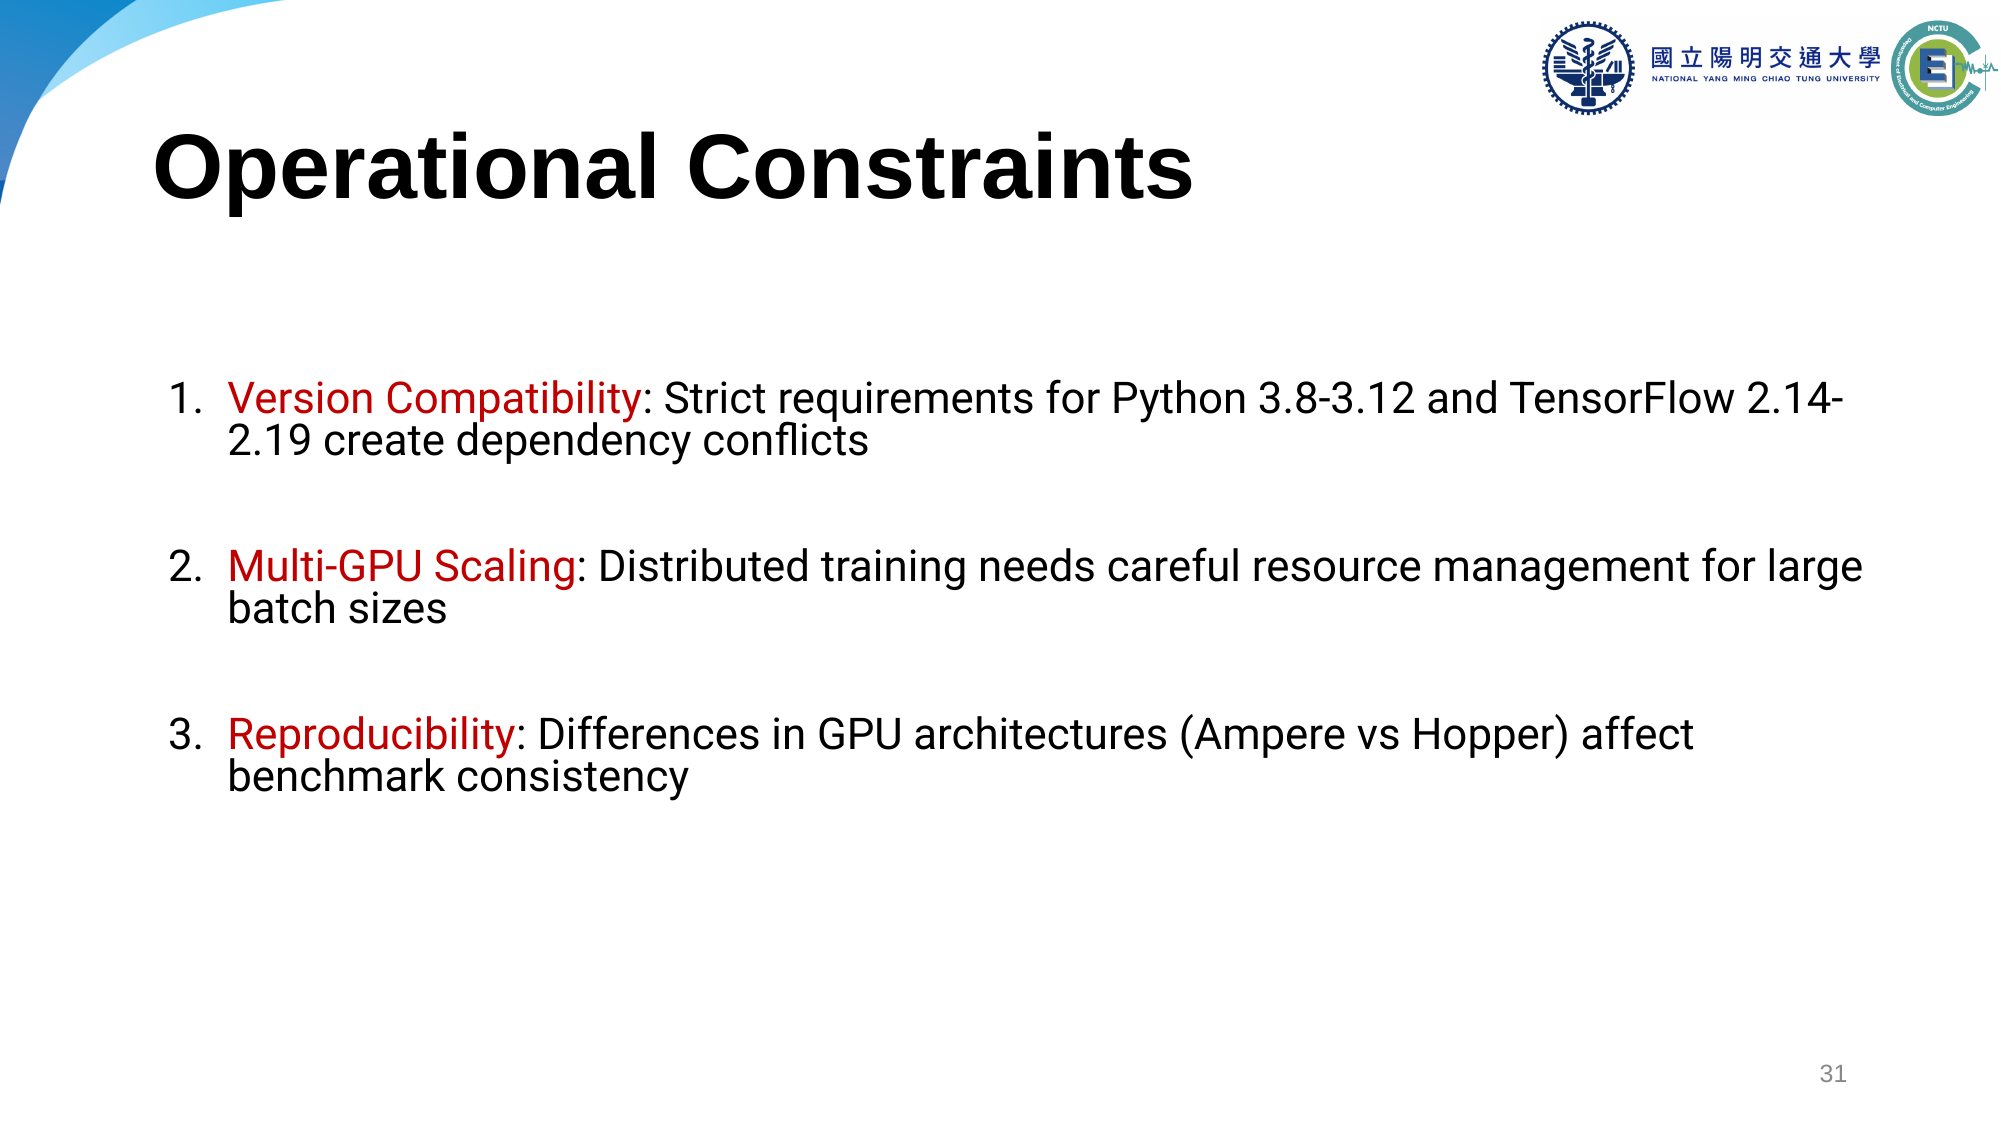

# Operational Constraints

Version Compatibility: Strict requirements for Python 3.8-3.12 and TensorFlow 2.14-2.19 create dependency conflicts

Multi-GPU Scaling: Distributed training needs careful resource management for large batch sizes

Reproducibility: Differences in GPU architectures (Ampere vs Hopper) affect benchmark consistency
31